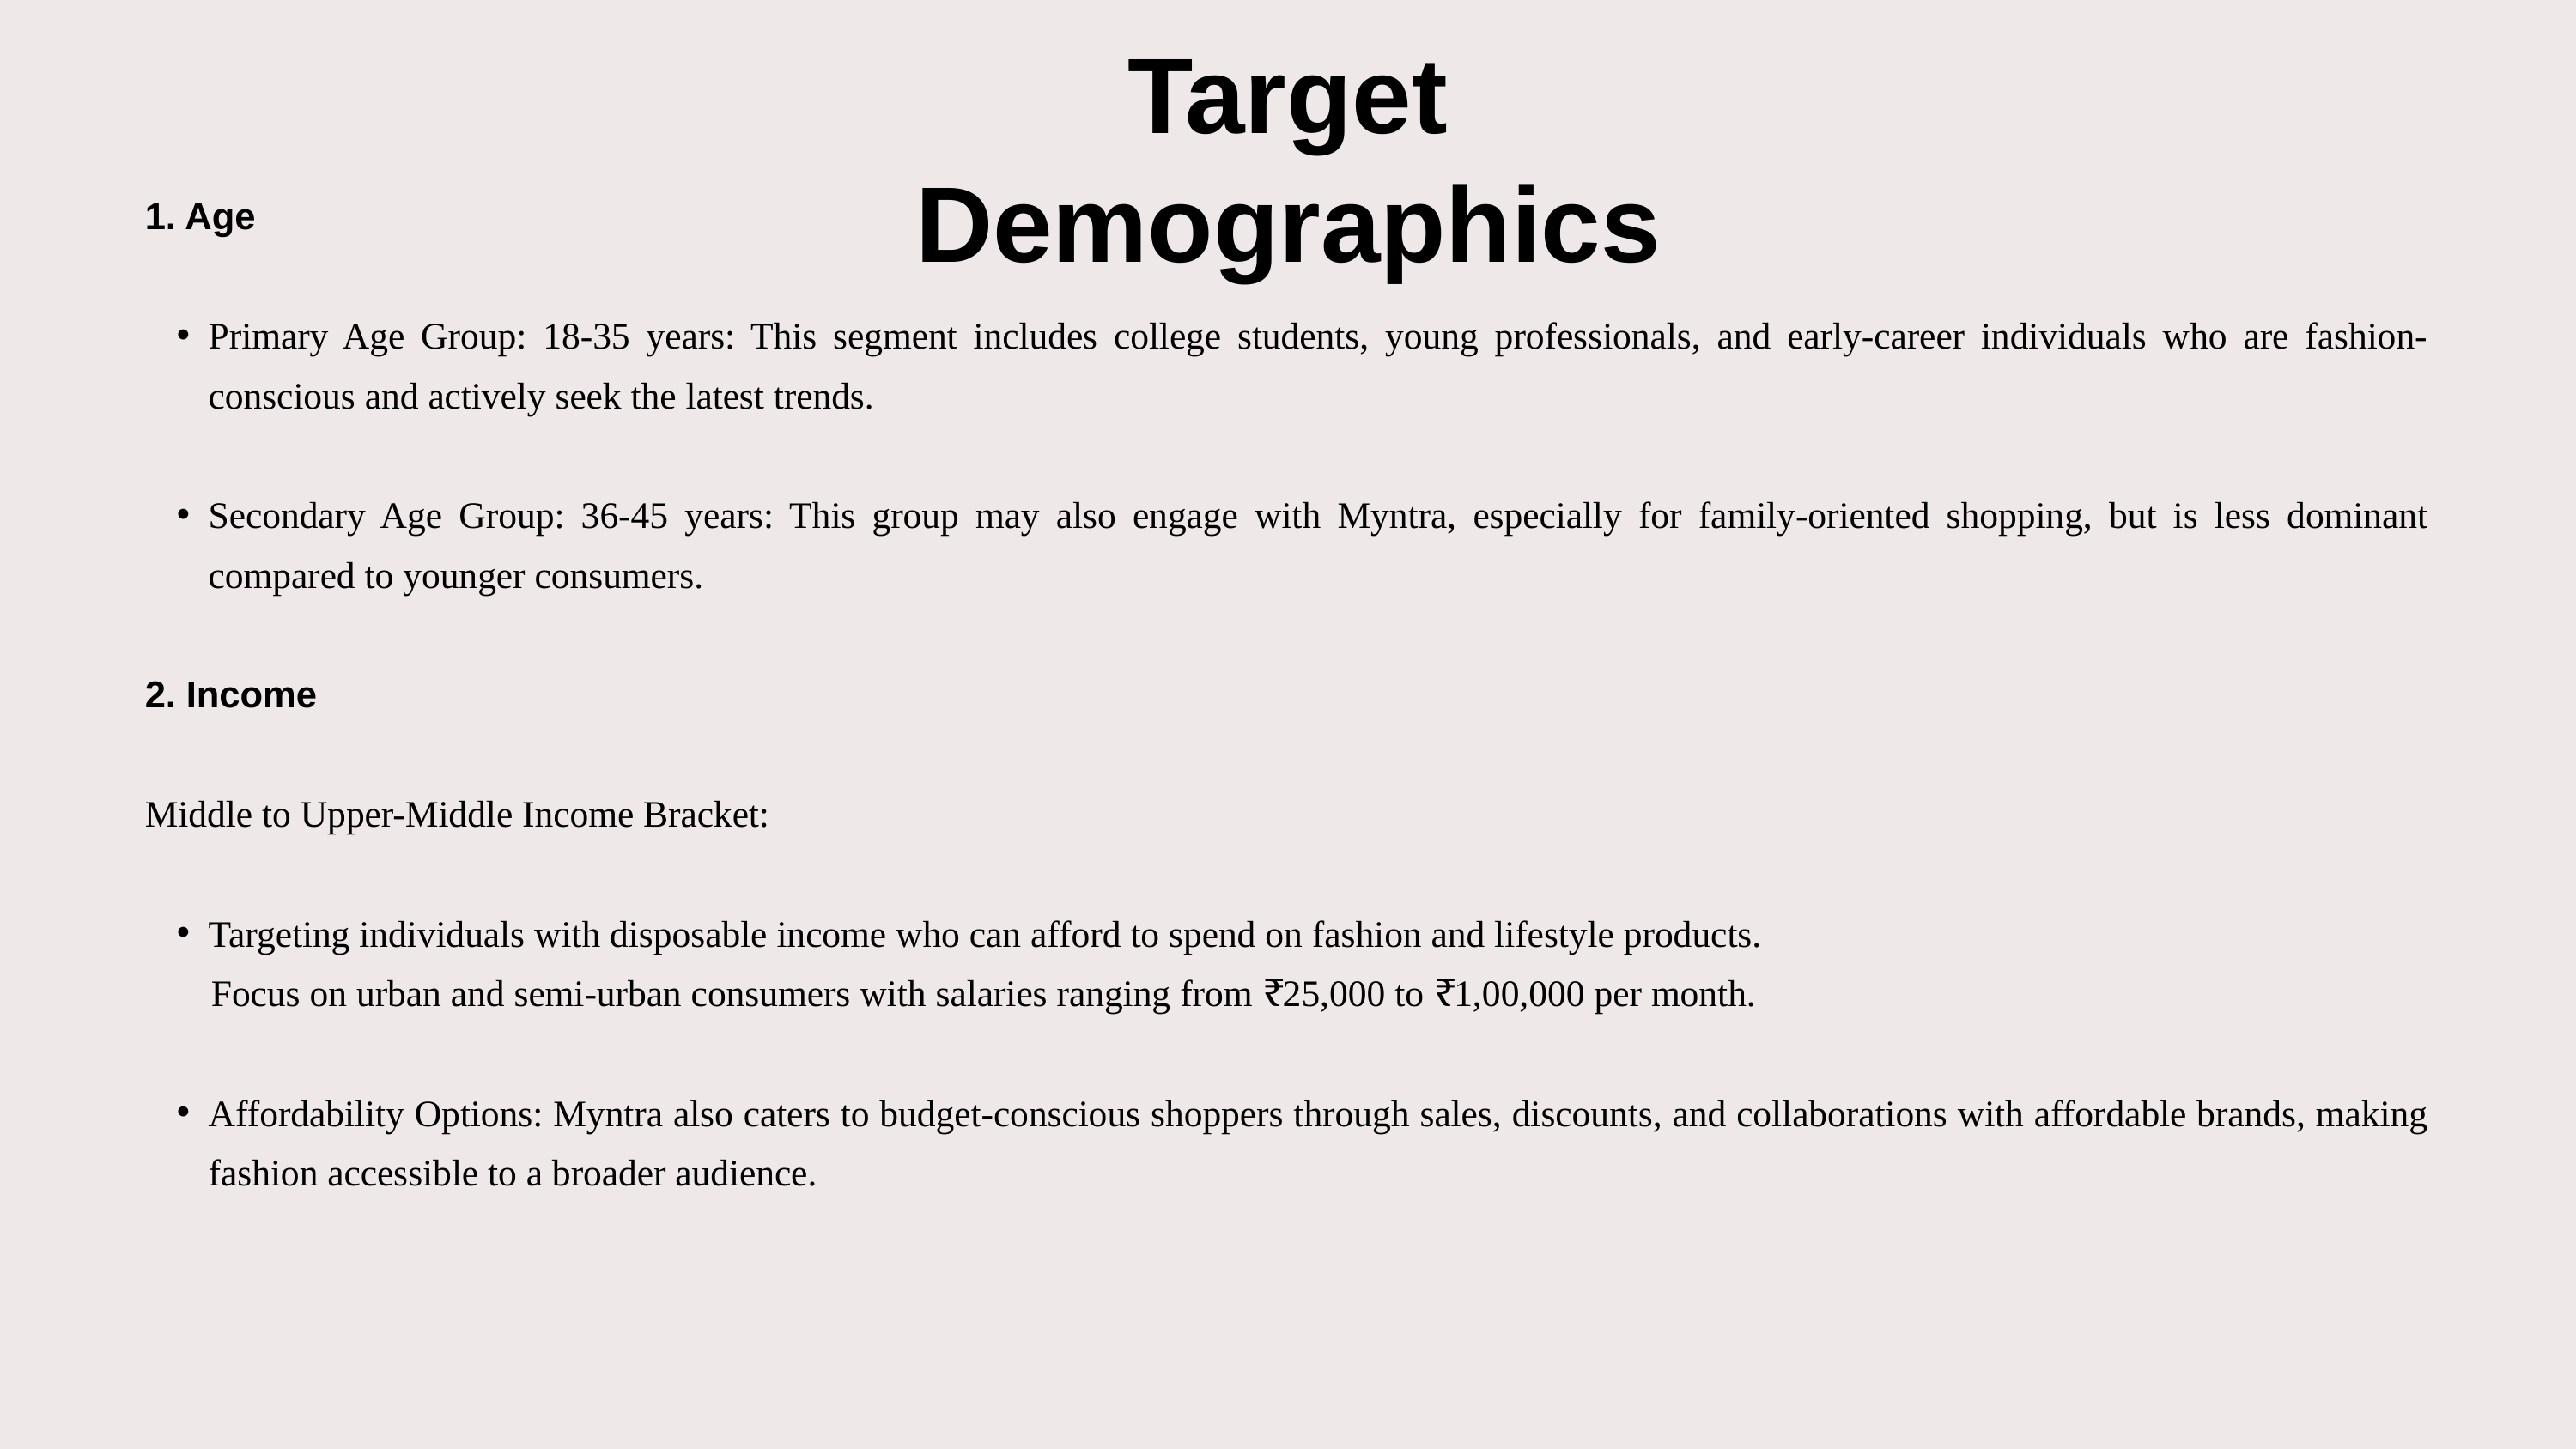

Target Demographics
1. Age

Primary Age Group: 18-35 years: This segment includes college students, young professionals, and early-career individuals who are fashion-conscious and actively seek the latest trends.

Secondary Age Group: 36-45 years: This group may also engage with Myntra, especially for family-oriented shopping, but is less dominant compared to younger consumers.

2. Income

Middle to Upper-Middle Income Bracket:

Targeting individuals with disposable income who can afford to spend on fashion and lifestyle products.
       Focus on urban and semi-urban consumers with salaries ranging from ₹25,000 to ₹1,00,000 per month.

Affordability Options: Myntra also caters to budget-conscious shoppers through sales, discounts, and collaborations with affordable brands, making fashion accessible to a broader audience.